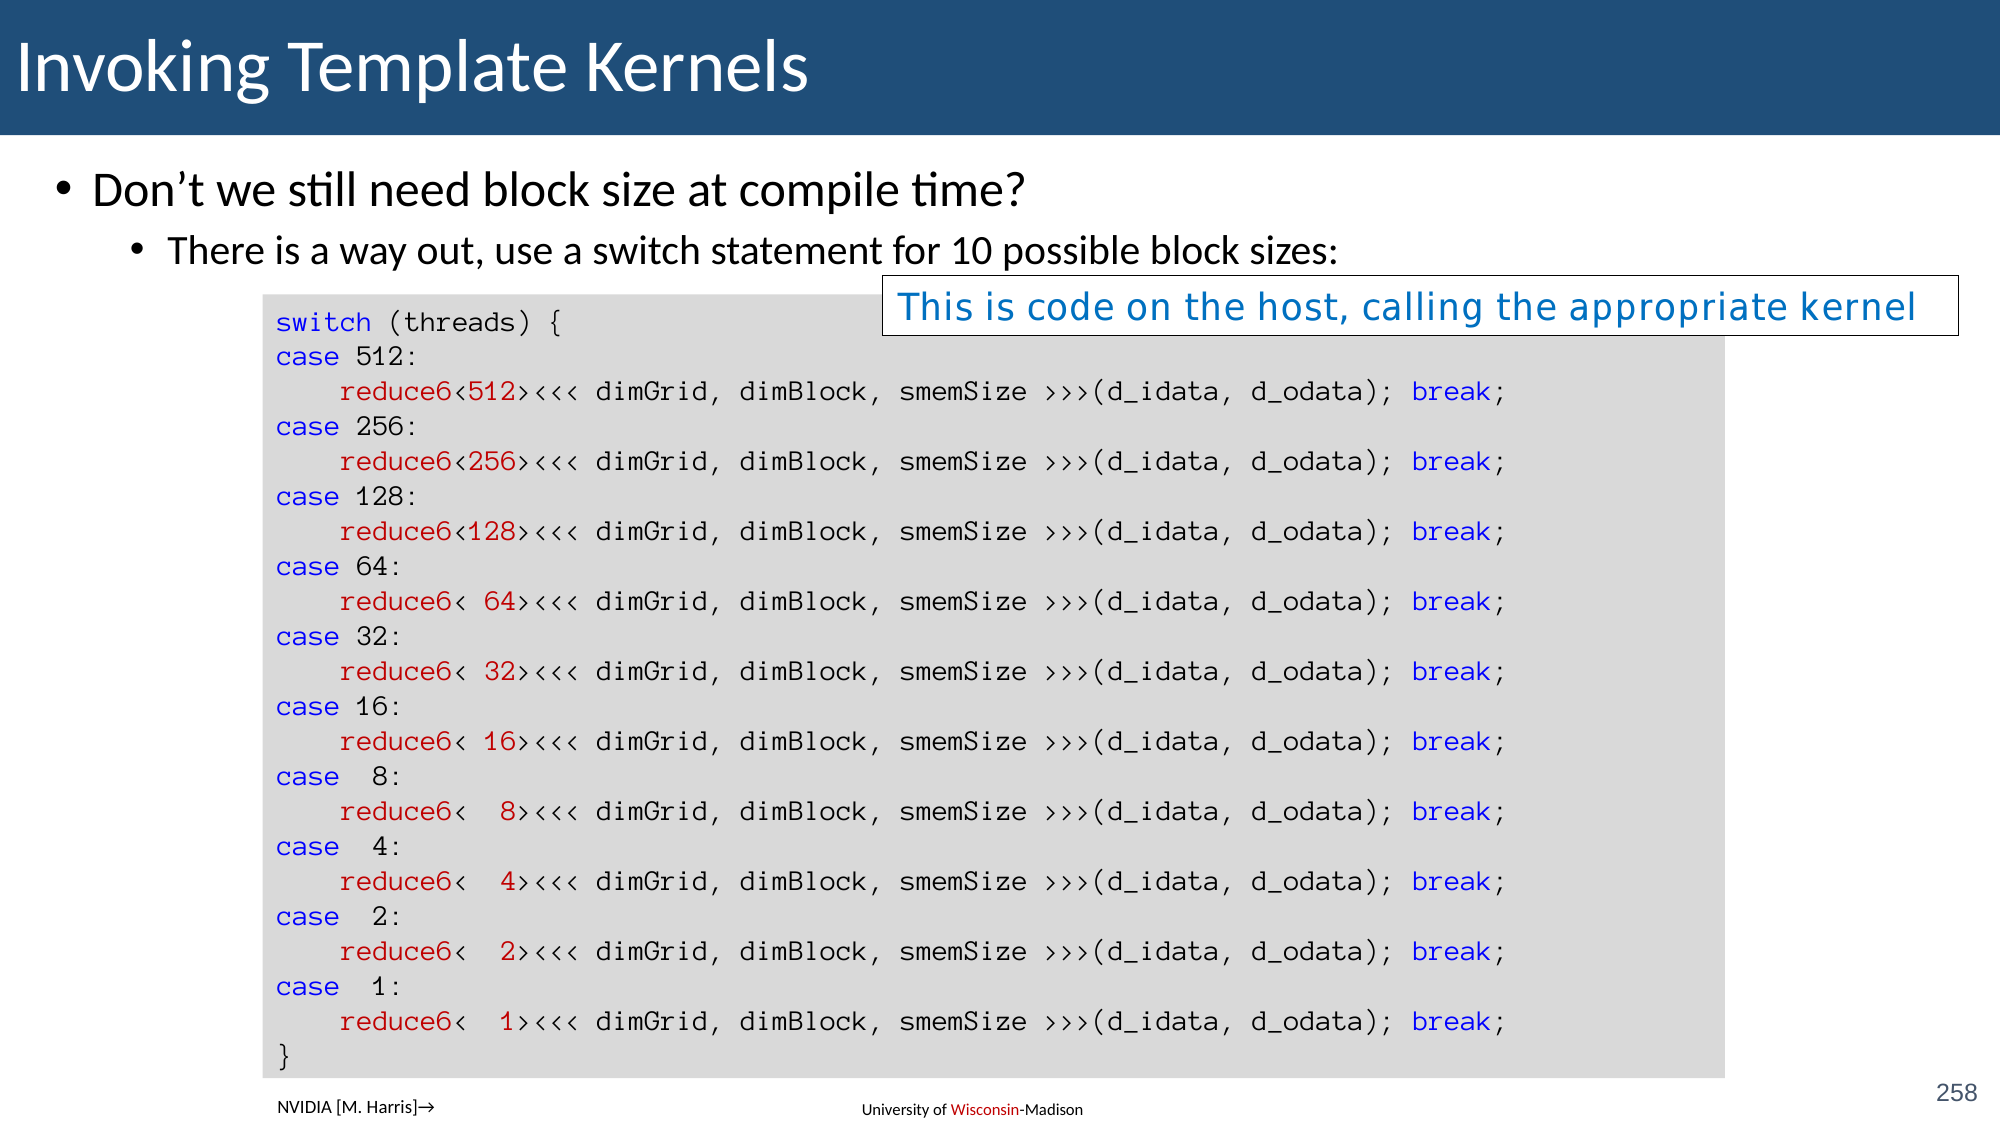

# Invoking Template Kernels
Don’t we still need block size at compile time?
There is a way out, use a switch statement for 10 possible block sizes:
This is code on the host, calling the appropriate kernel
switch (threads) {
case 512:
    reduce6<512><<< dimGrid, dimBlock, smemSize >>>(d_idata, d_odata); break;
case 256:
    reduce6<256><<< dimGrid, dimBlock, smemSize >>>(d_idata, d_odata); break;
case 128:
    reduce6<128><<< dimGrid, dimBlock, smemSize >>>(d_idata, d_odata); break;
case 64:
    reduce6< 64><<< dimGrid, dimBlock, smemSize >>>(d_idata, d_odata); break;
case 32:
    reduce6< 32><<< dimGrid, dimBlock, smemSize >>>(d_idata, d_odata); break;
case 16:
    reduce6< 16><<< dimGrid, dimBlock, smemSize >>>(d_idata, d_odata); break;
case  8:
    reduce6<  8><<< dimGrid, dimBlock, smemSize >>>(d_idata, d_odata); break;
case  4:
    reduce6<  4><<< dimGrid, dimBlock, smemSize >>>(d_idata, d_odata); break;
case  2:
    reduce6<  2><<< dimGrid, dimBlock, smemSize >>>(d_idata, d_odata); break;
case  1:
    reduce6<  1><<< dimGrid, dimBlock, smemSize >>>(d_idata, d_odata); break;
}
258
NVIDIA [M. Harris]→